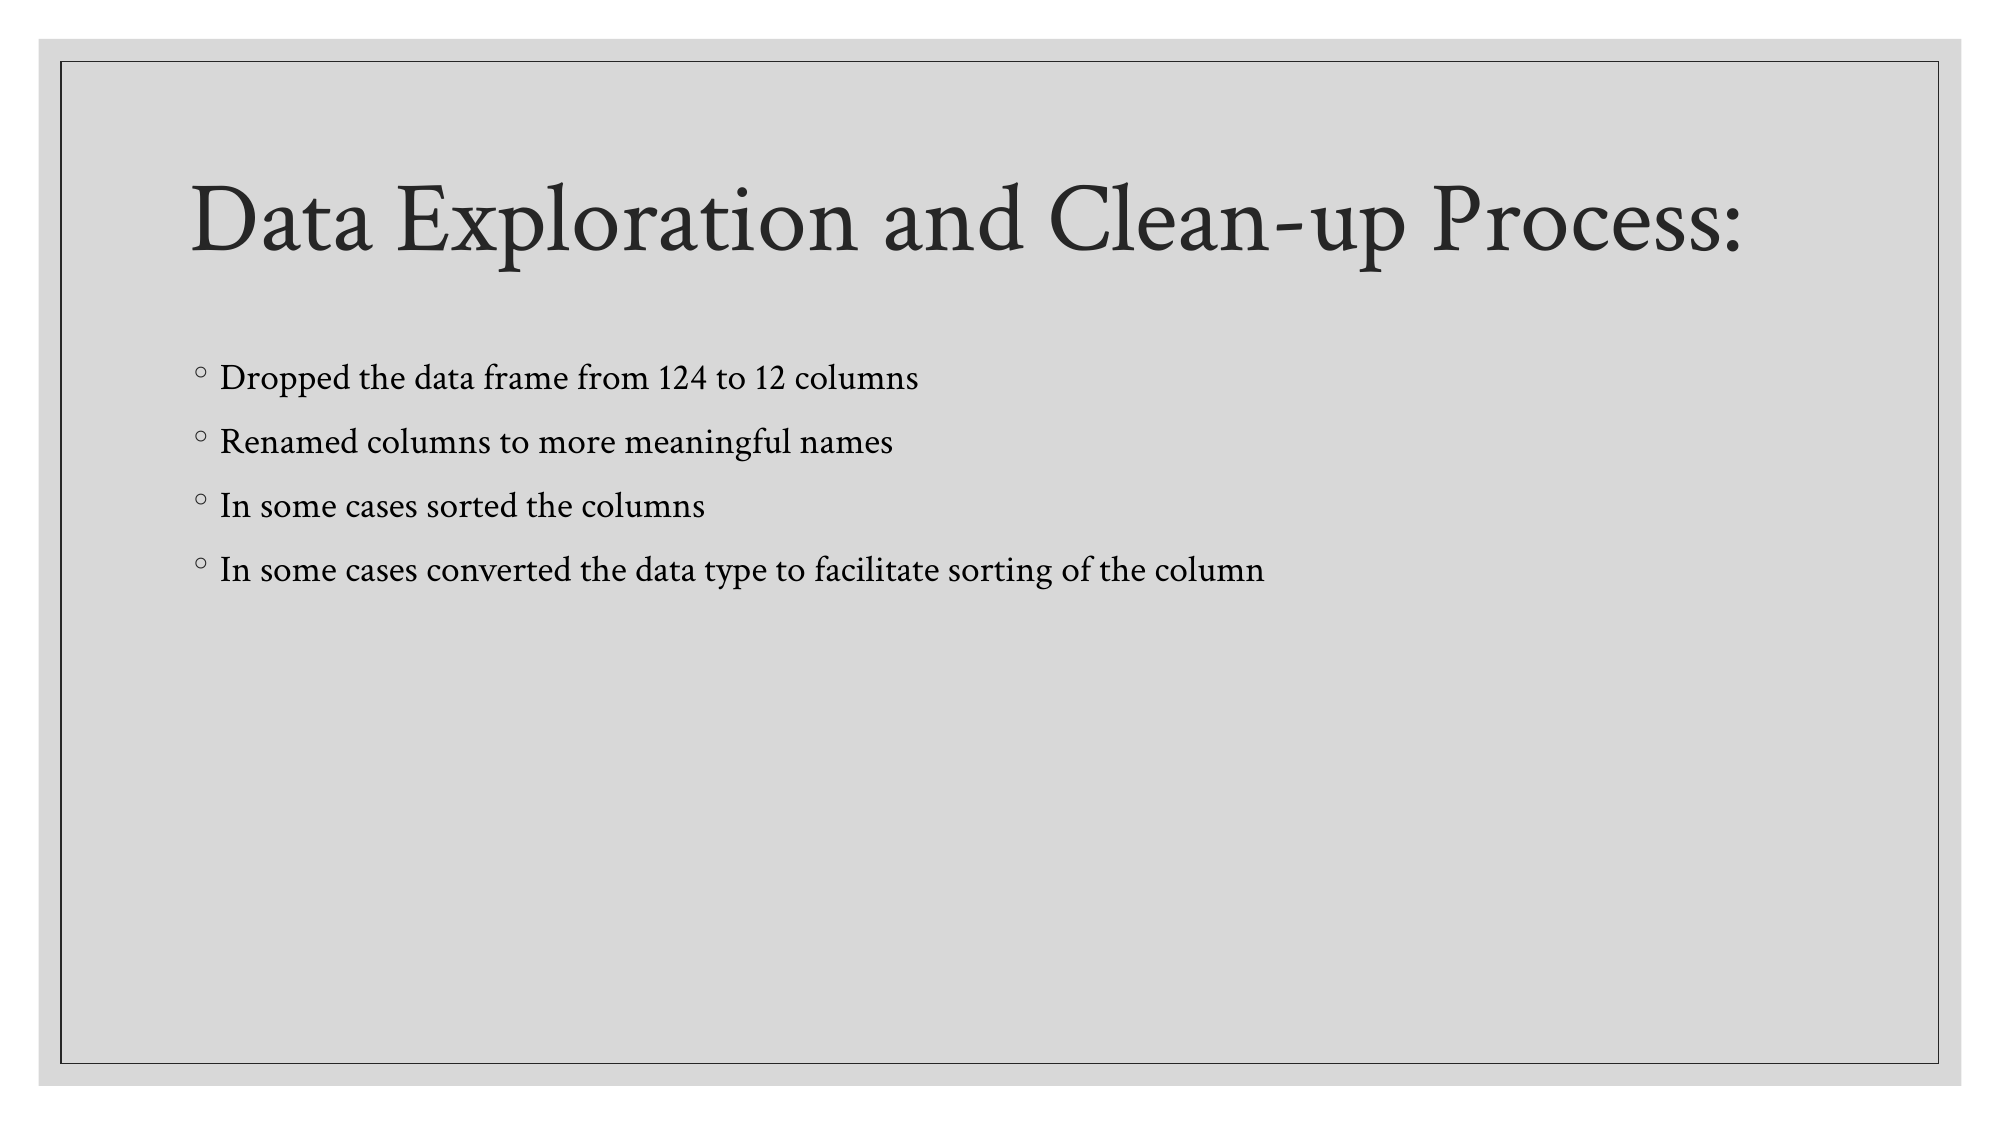

# Data Exploration and Clean-up Process:
Dropped the data frame from 124 to 12 columns
Renamed columns to more meaningful names
In some cases sorted the columns
In some cases converted the data type to facilitate sorting of the column